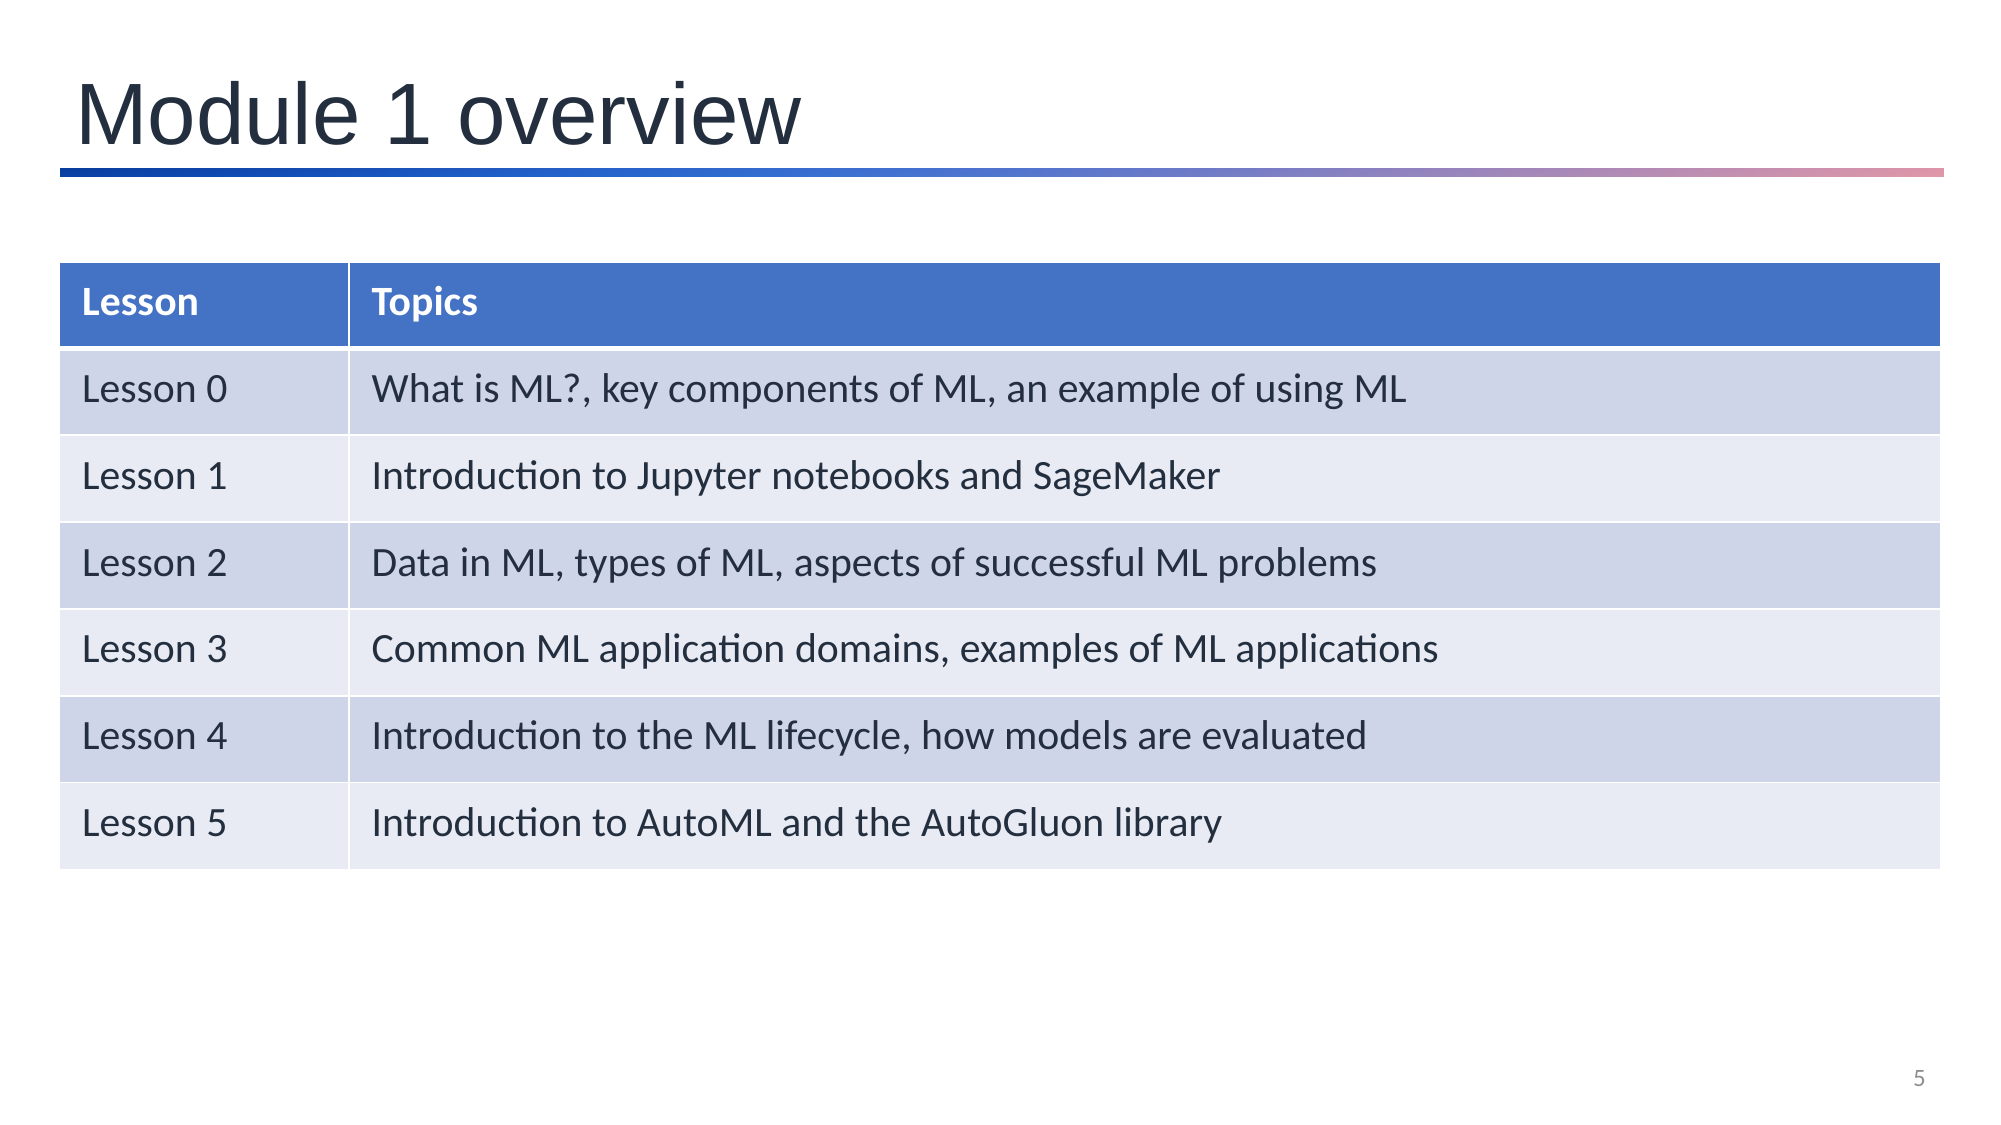

Module 1 overview

| Lesson | Topics |
| --- | --- |
| Lesson 0 | What is ML?, key components of ML, an example of using ML |
| Lesson 1 | Introduction to Jupyter notebooks and SageMaker |
| Lesson 2 | Data in ML, types of ML, aspects of successful ML problems |
| Lesson 3 | Common ML application domains, examples of ML applications |
| Lesson 4 | Introduction to the ML lifecycle, how models are evaluated |
| Lesson 5 | Introduction to AutoML and the AutoGluon library |
5